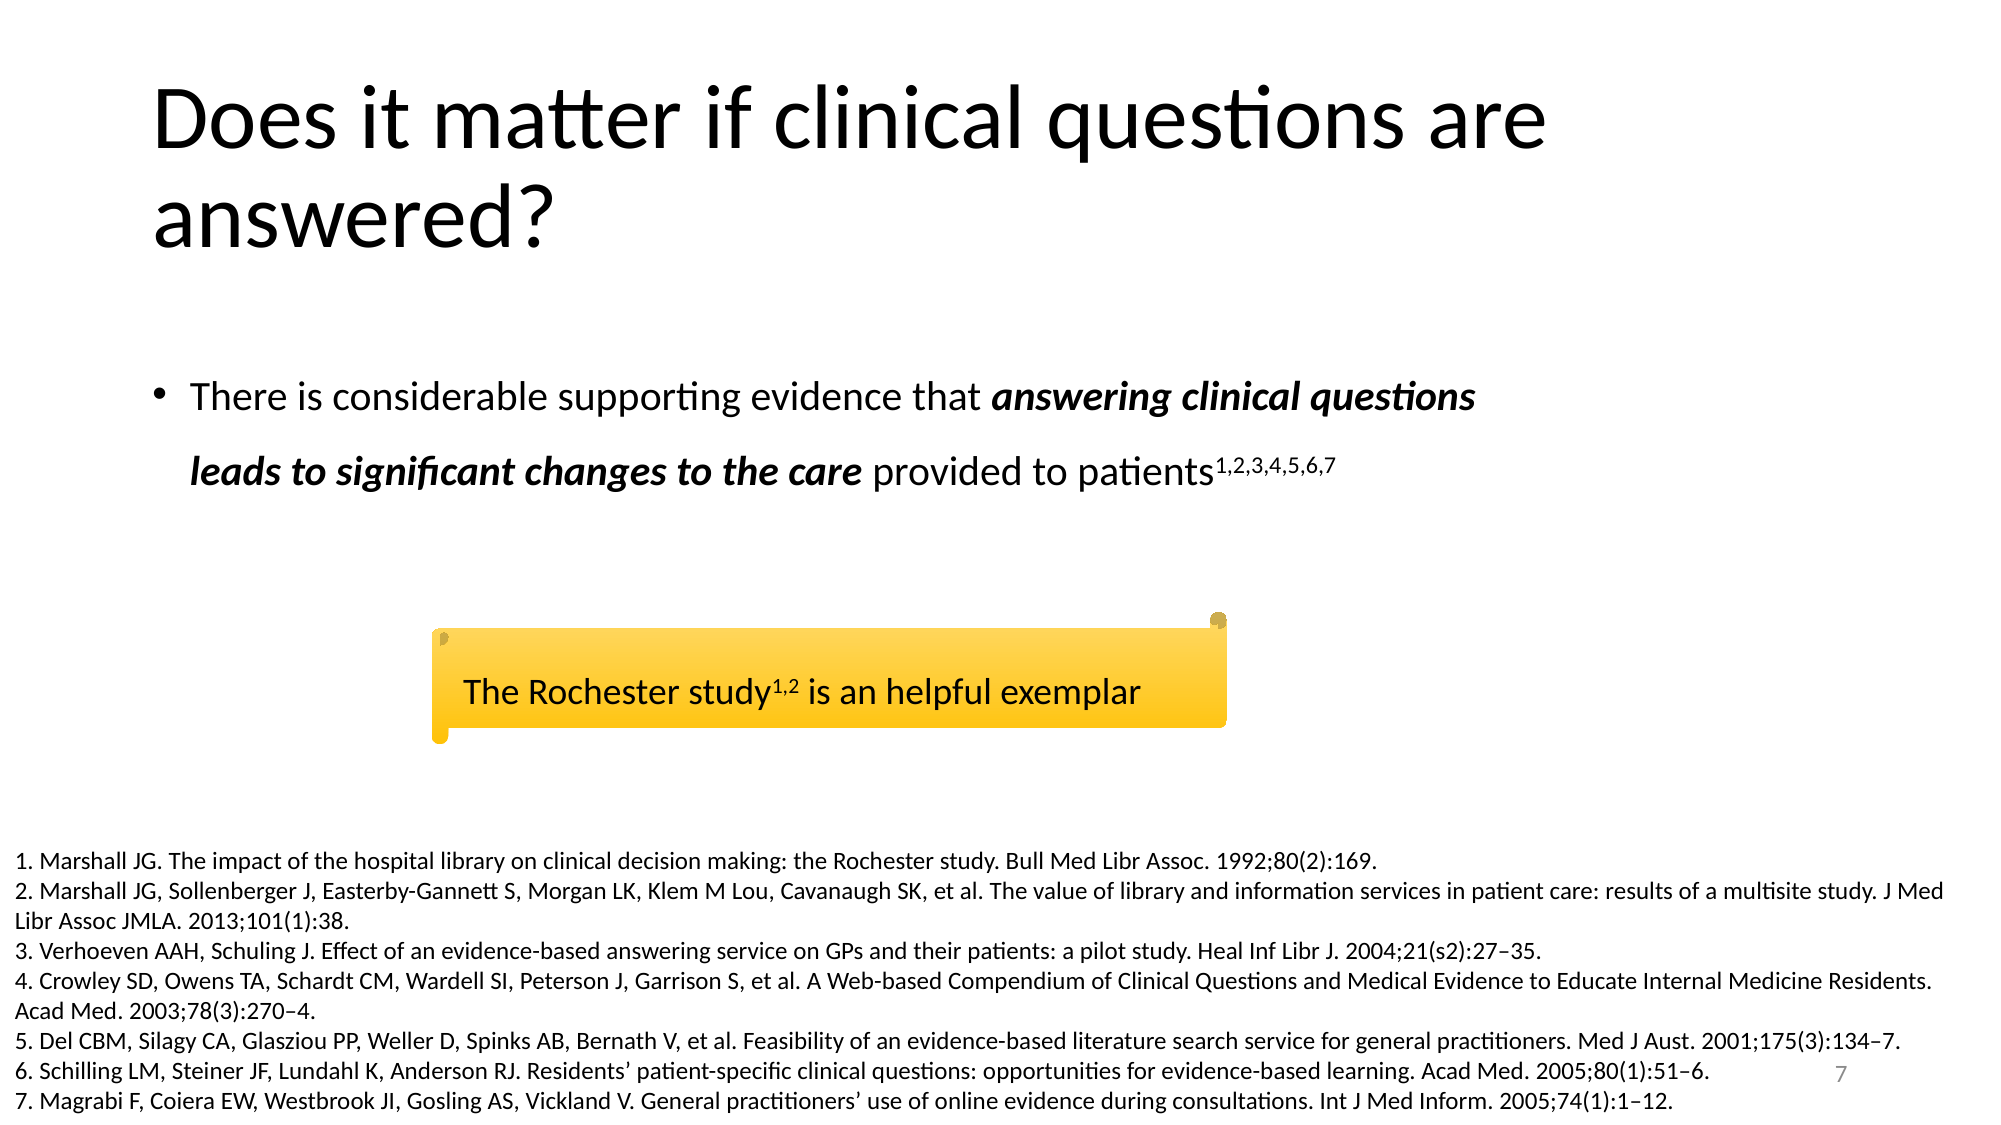

# Does it matter if clinical questions are answered?
There is considerable supporting evidence that answering clinical questions leads to significant changes to the care provided to patients1,2,3,4,5,6,7

﻿The Rochester study1,2 is an helpful exemplar
1. Marshall JG. The impact of the hospital library on clinical decision making: the Rochester study. Bull Med Libr Assoc. 1992;80(2):169.
2. Marshall JG, Sollenberger J, Easterby-Gannett S, Morgan LK, Klem M Lou, Cavanaugh SK, et al. The value of library and information services in patient care: results of a multisite study. J Med Libr Assoc JMLA. 2013;101(1):38.
3. Verhoeven AAH, Schuling J. Effect of an evidence-based answering service on GPs and their patients: a pilot study. Heal Inf Libr J. 2004;21(s2):27–35.
4. Crowley SD, Owens TA, Schardt CM, Wardell SI, Peterson J, Garrison S, et al. A Web-based Compendium of Clinical Questions and Medical Evidence to Educate Internal Medicine Residents. Acad Med. 2003;78(3):270–4.
5. Del CBM, Silagy CA, Glasziou PP, Weller D, Spinks AB, Bernath V, et al. Feasibility of an evidence-based literature search service for general practitioners. Med J Aust. 2001;175(3):134–7.
6. Schilling LM, Steiner JF, Lundahl K, Anderson RJ. Residents’ patient-specific clinical questions: opportunities for evidence-based learning. Acad Med. 2005;80(1):51–6.
7. Magrabi F, Coiera EW, Westbrook JI, Gosling AS, Vickland V. General practitioners’ use of online evidence during consultations. Int J Med Inform. 2005;74(1):1–12.
7